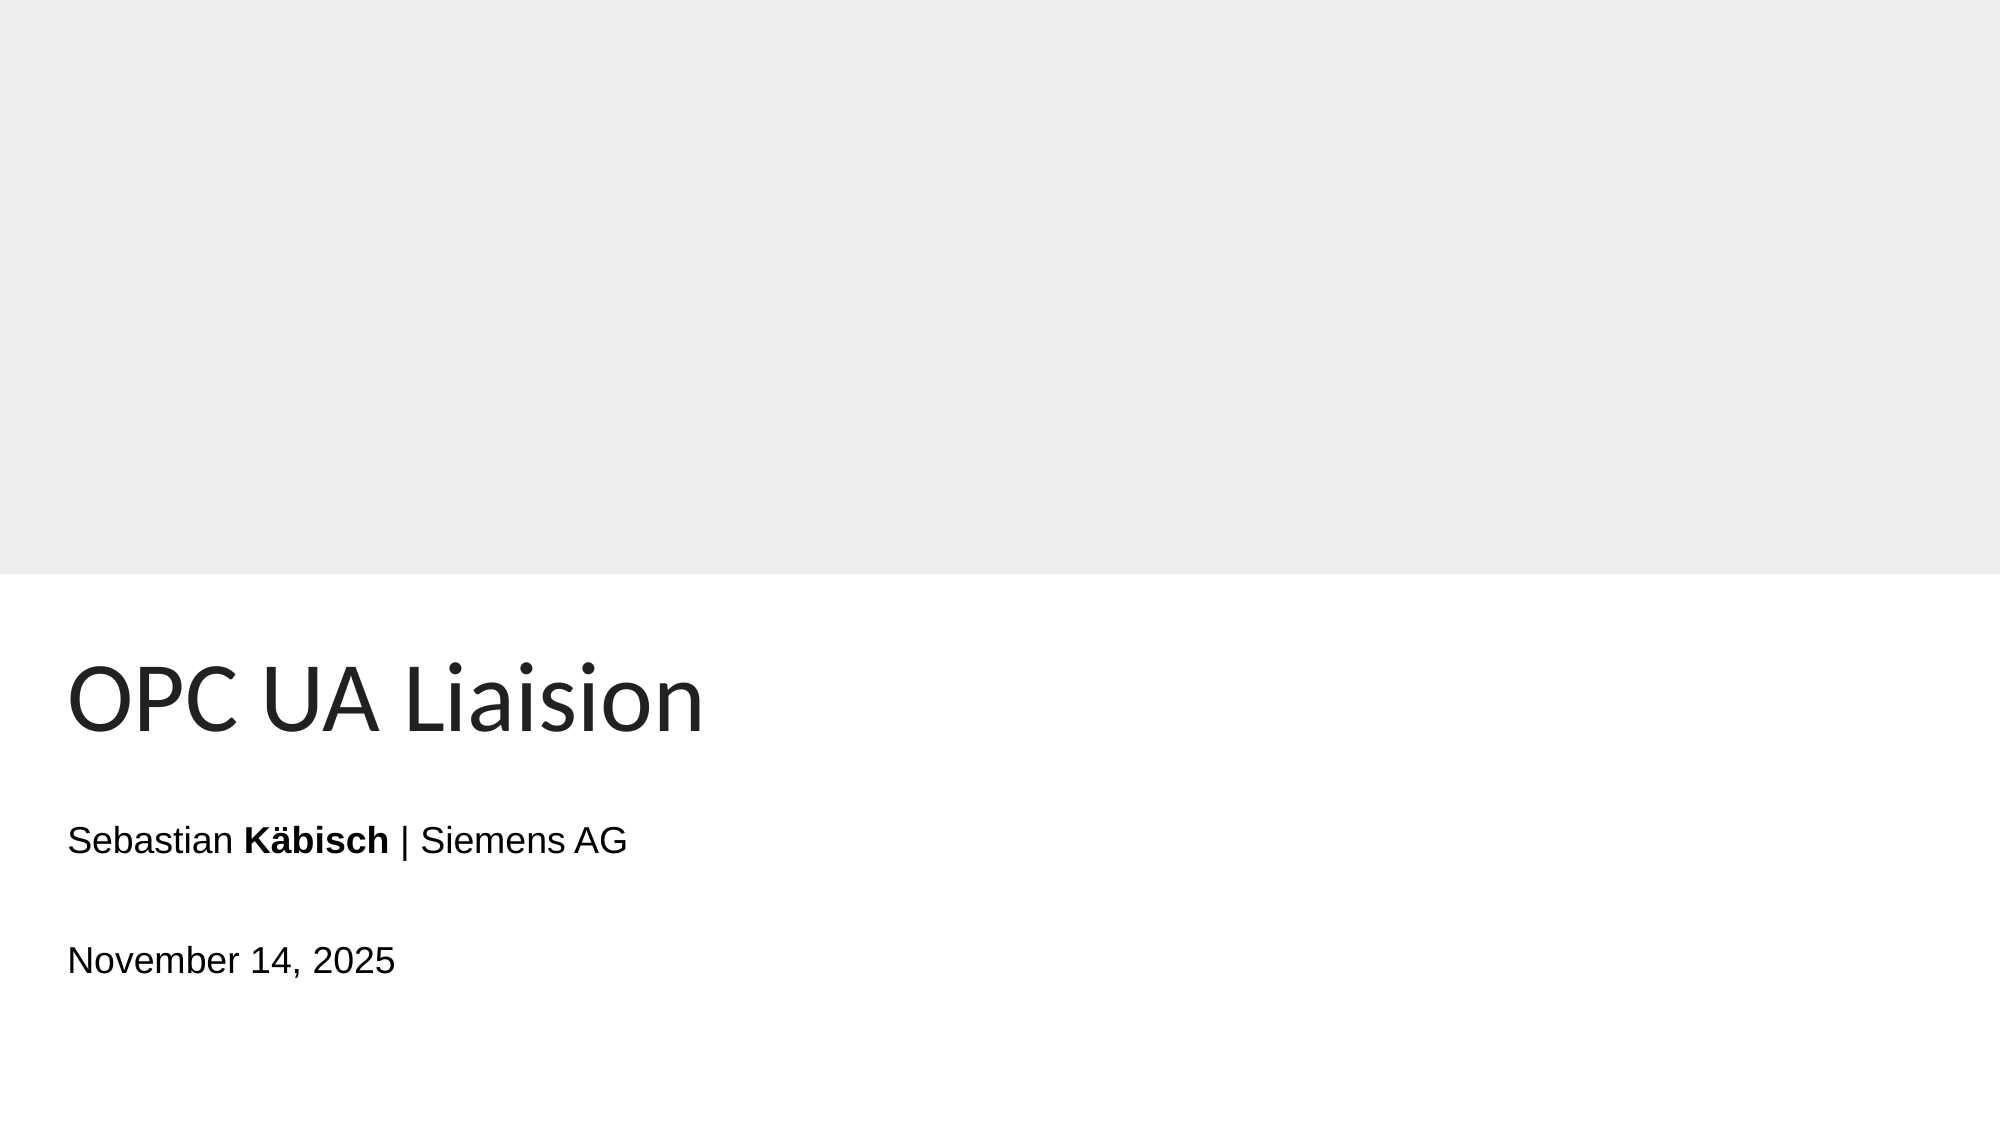

OPC UA Liaision
Sebastian Käbisch | Siemens AG

November 14, 2025